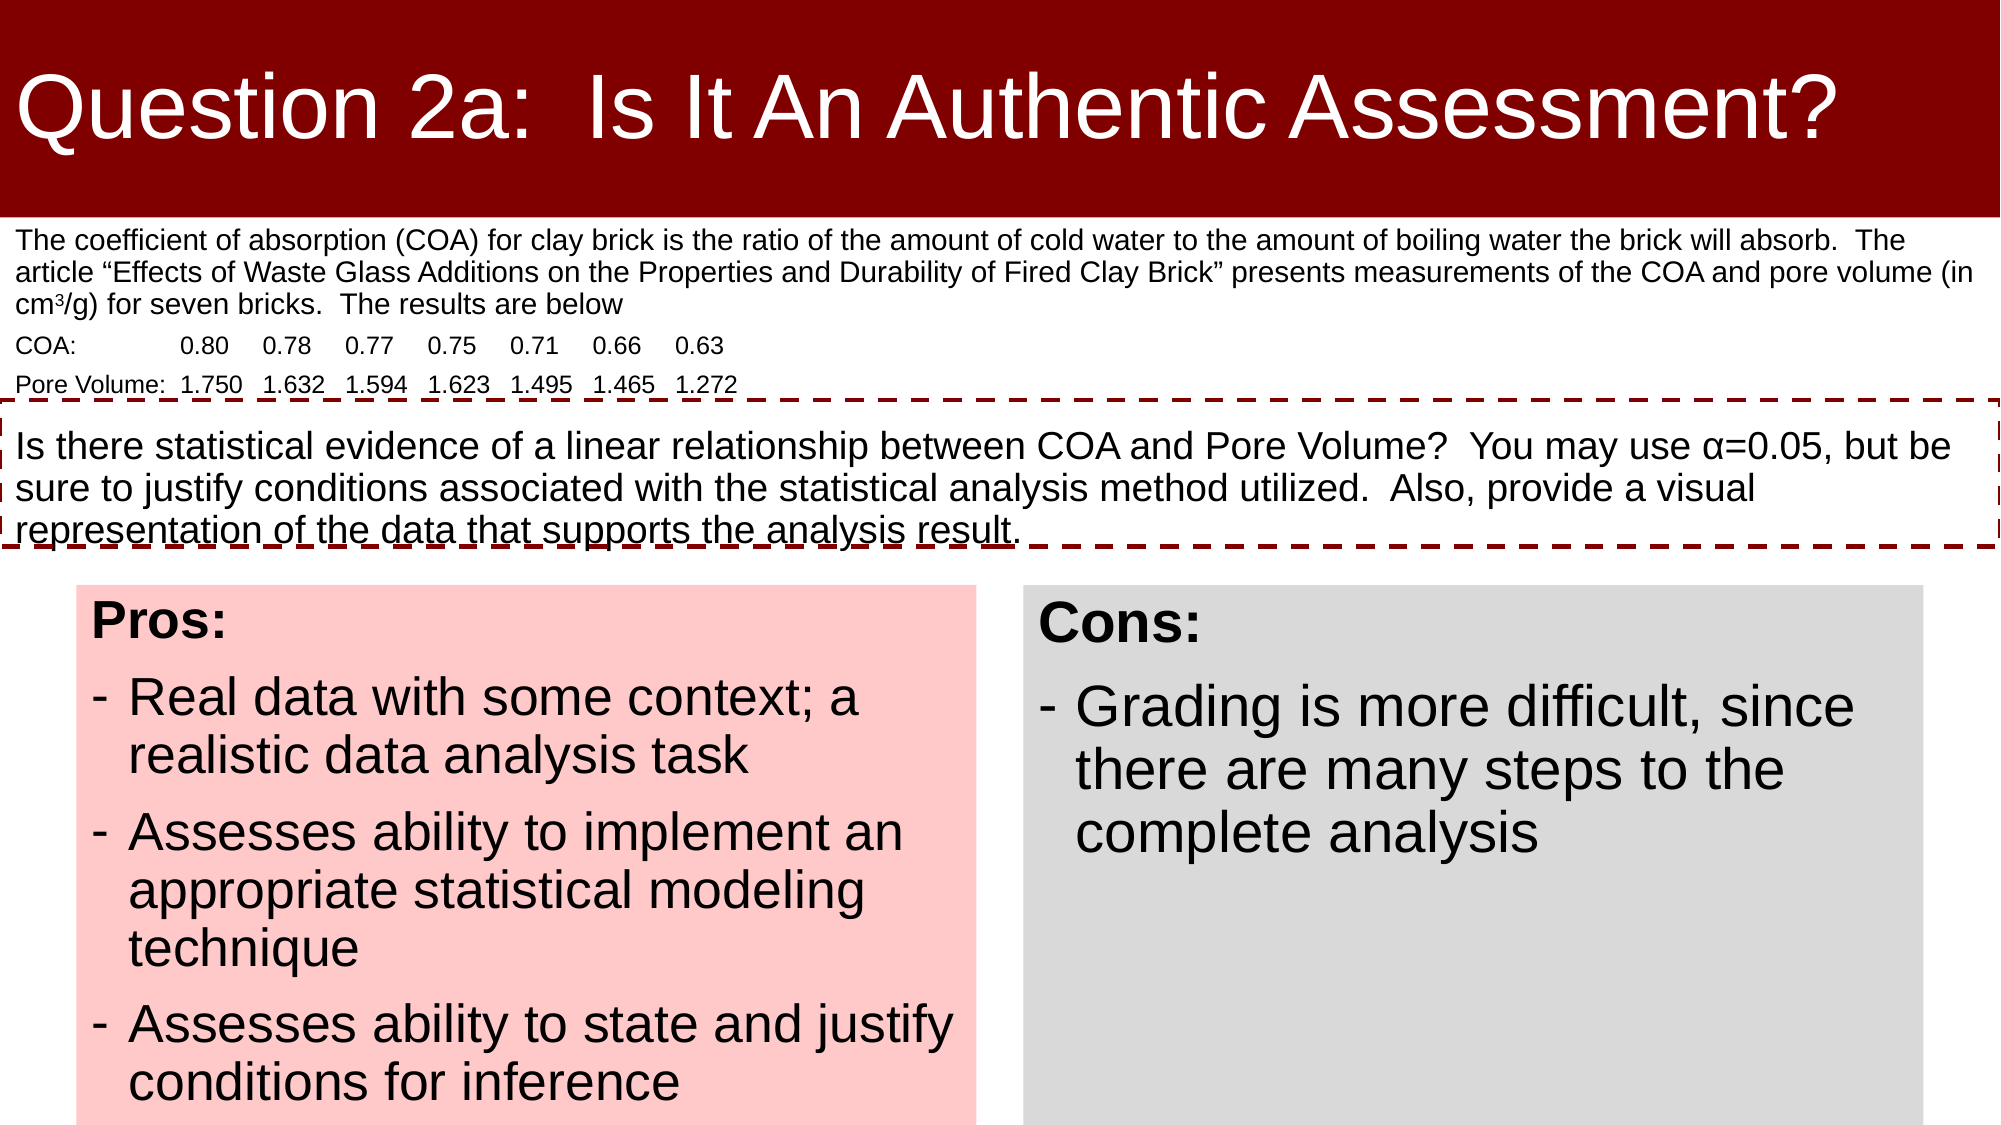

# Question 2a:  Is It An Authentic Assessment?
The coefficient of absorption (COA) for clay brick is the ratio of the amount of cold water to the amount of boiling water the brick will absorb.  The article “Effects of Waste Glass Additions on the Properties and Durability of Fired Clay Brick” presents measurements of the COA and pore volume (in cm3/g) for seven bricks.  The results are below
COA:  		0.80	0.78	0.77	0.75	0.71	0.66	0.63
Pore Volume:	1.750	1.632	1.594	1.623	1.495	1.465	1.272

Is there statistical evidence of a linear relationship between COA and Pore Volume?  You may use α=0.05, but be sure to justify conditions associated with the statistical analysis method utilized.  Also, provide a visual representation of the data that supports the analysis result.

Pros:
Real data with some context; a realistic data analysis task
Assesses ability to implement an appropriate statistical modeling technique
Assesses ability to state and justify conditions for inference
Cons:
Grading is more difficult, since there are many steps to the complete analysis